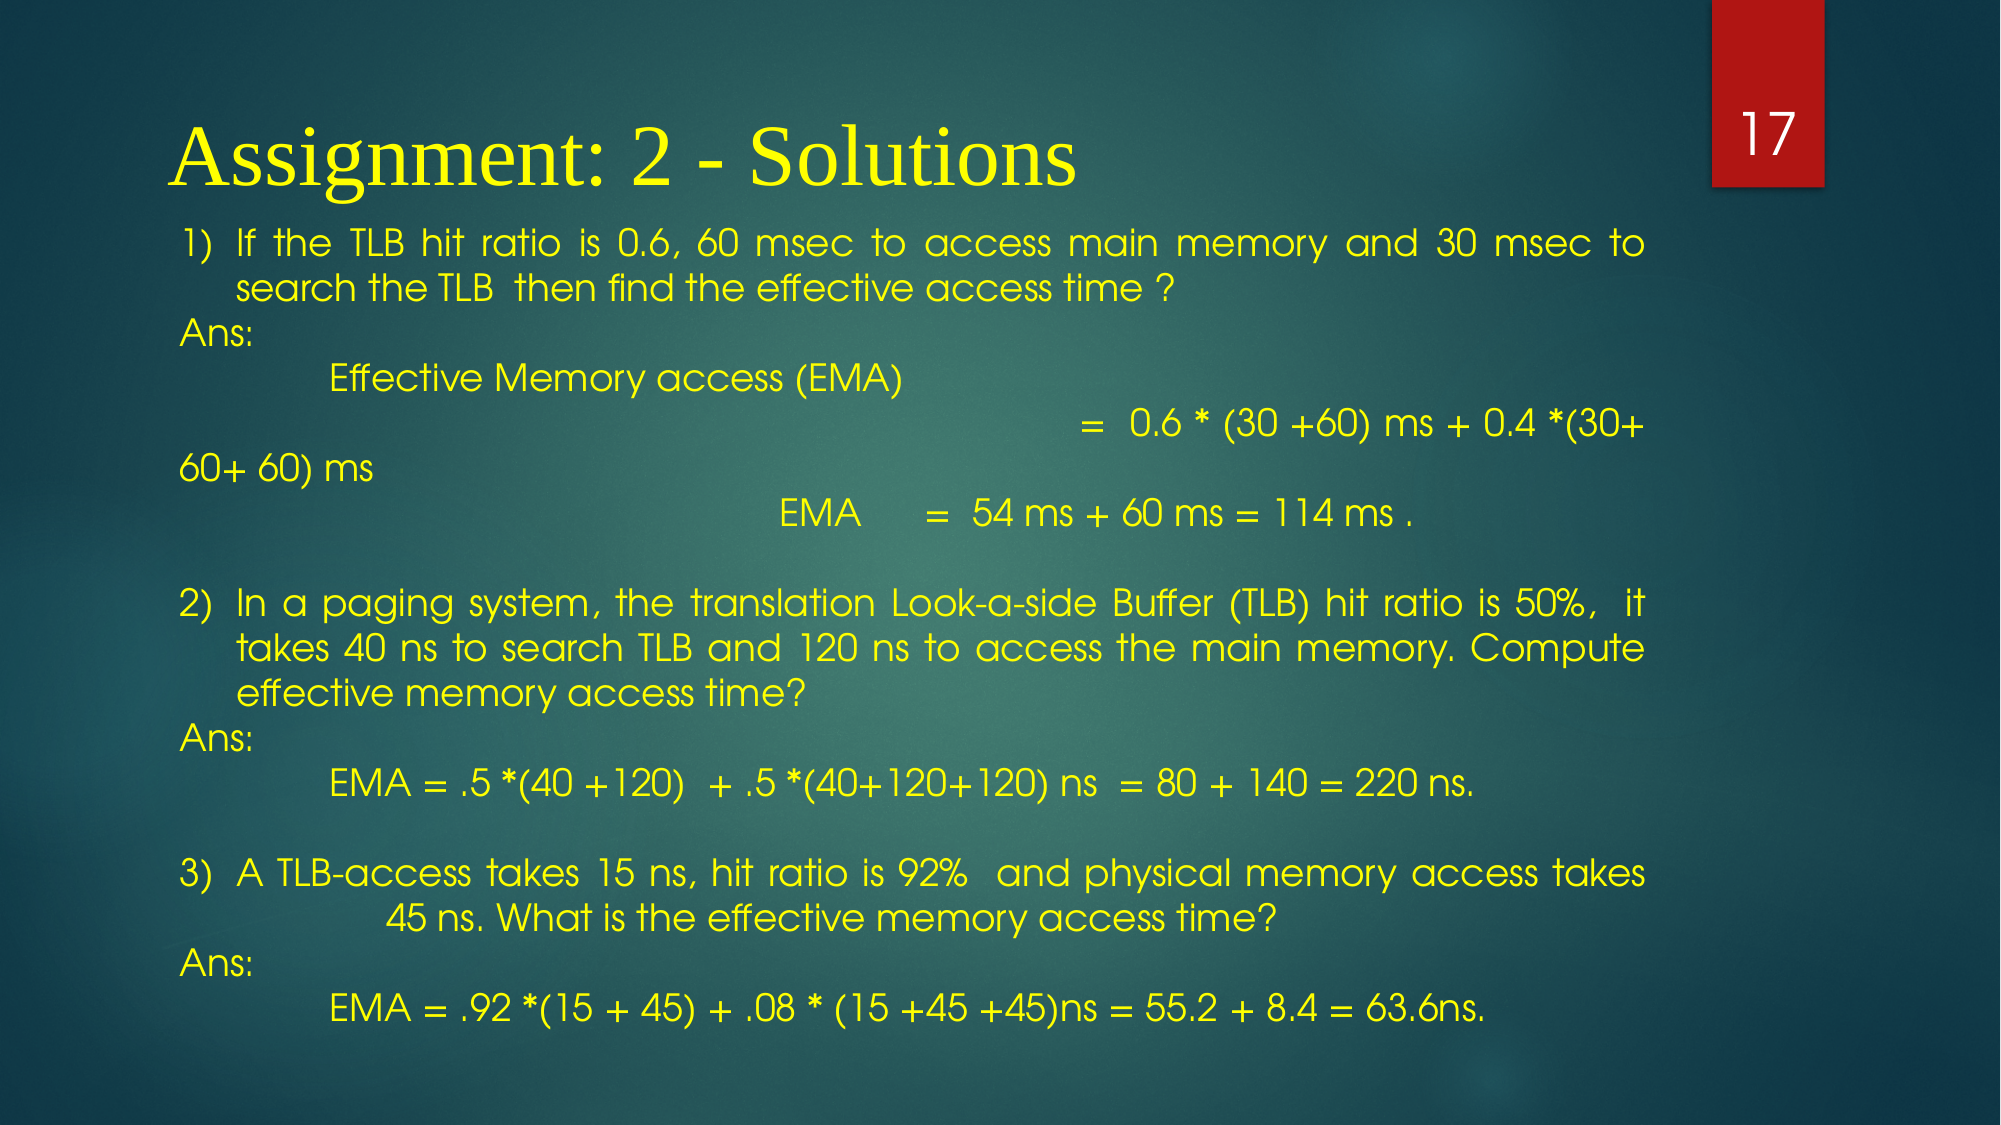

17
Assignment: 2 - Solutions
If the TLB hit ratio is 0.6, 60 msec to access main memory and 30 msec to search the TLB  then find the effective access time ?
Ans:
	Effective Memory access (EMA)
						=  0.6 * (30 +60) ms + 0.4 *(30+ 60+ 60) ms
   				EMA      =  54 ms + 60 ms = 114 ms .

In a paging system, the translation Look-a-side Buffer (TLB) hit ratio is 50%,  it takes 40 ns to search TLB and 120 ns to access the main memory. Compute effective memory access time?
Ans:
	EMA = .5 *(40 +120)  + .5 *(40+120+120) ns  = 80 + 140 = 220 ns.

A TLB-access takes 15 ns, hit ratio is 92%  and physical memory access takes 	45 ns. What is the effective memory access time?
Ans:
	EMA = .92 *(15 + 45) + .08 * (15 +45 +45)ns = 55.2 + 8.4 = 63.6ns.